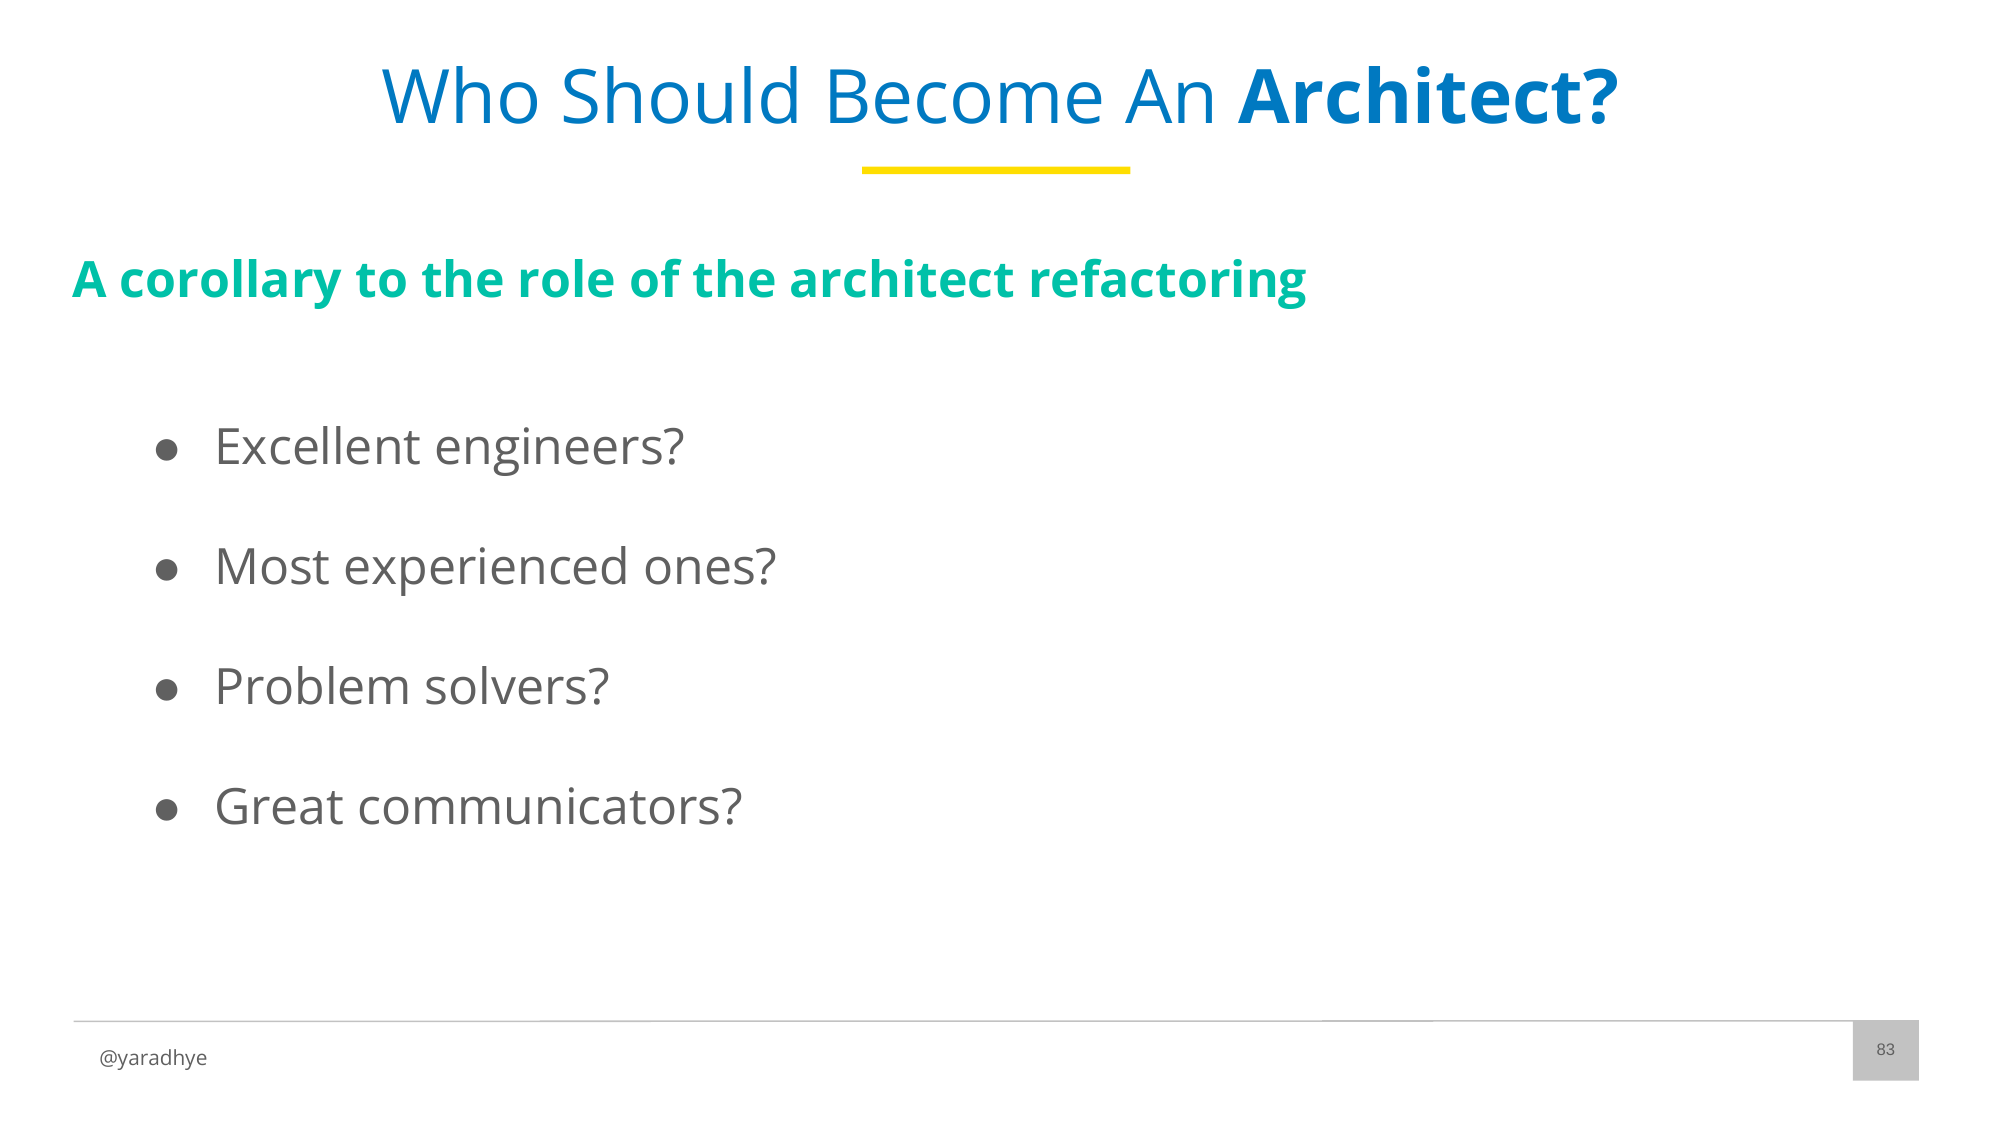

# Who Should Become An Architect?
A corollary to the role of the architect refactoring
Excellent engineers?
Most experienced ones?
Problem solvers?
Great communicators?